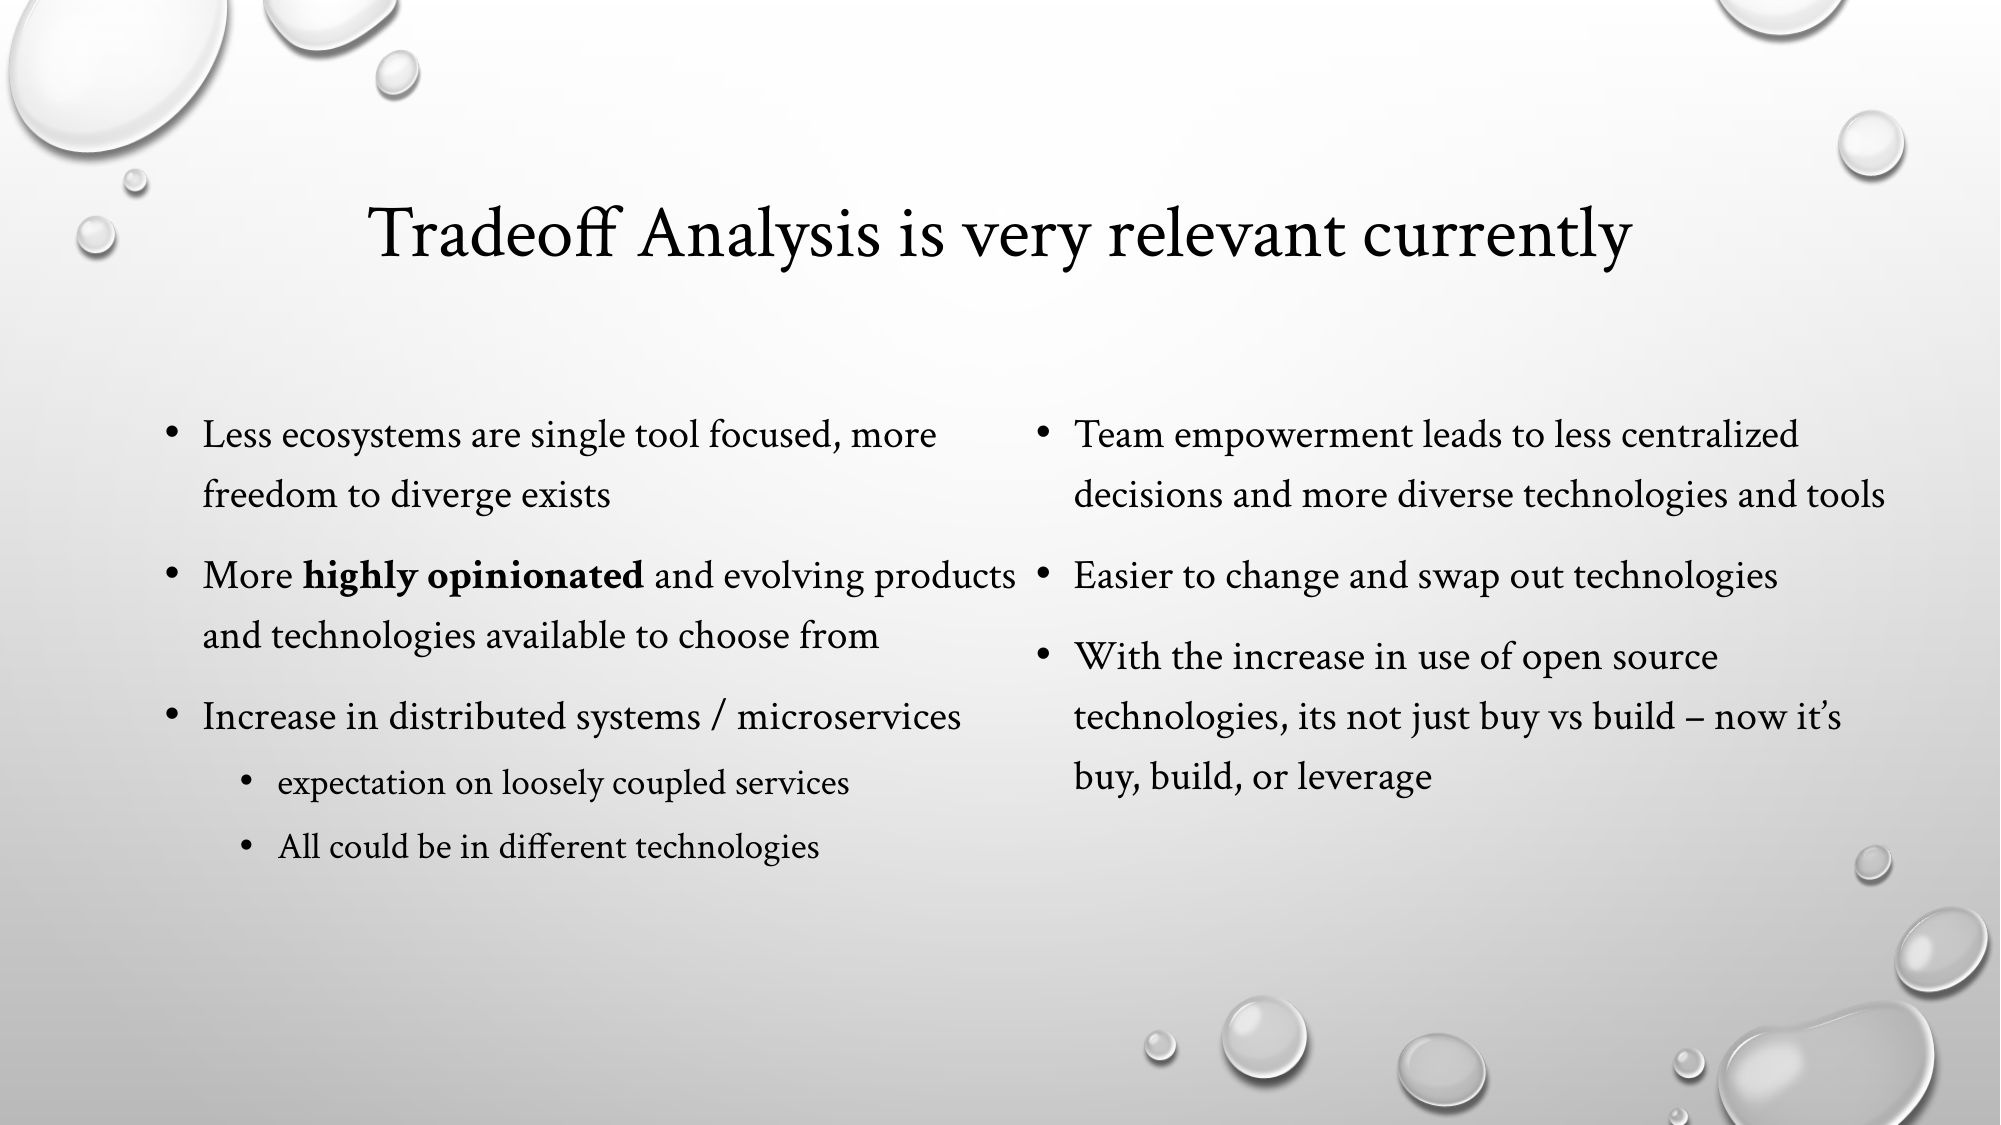

# Tradeoff Analysis is very relevant currently
Less ecosystems are single tool focused, more freedom to diverge exists
More highly opinionated and evolving products and technologies available to choose from
Increase in distributed systems / microservices
expectation on loosely coupled services
All could be in different technologies

Team empowerment leads to less centralized decisions and more diverse technologies and tools
Easier to change and swap out technologies
With the increase in use of open source technologies, its not just buy vs build – now it’s buy, build, or leverage